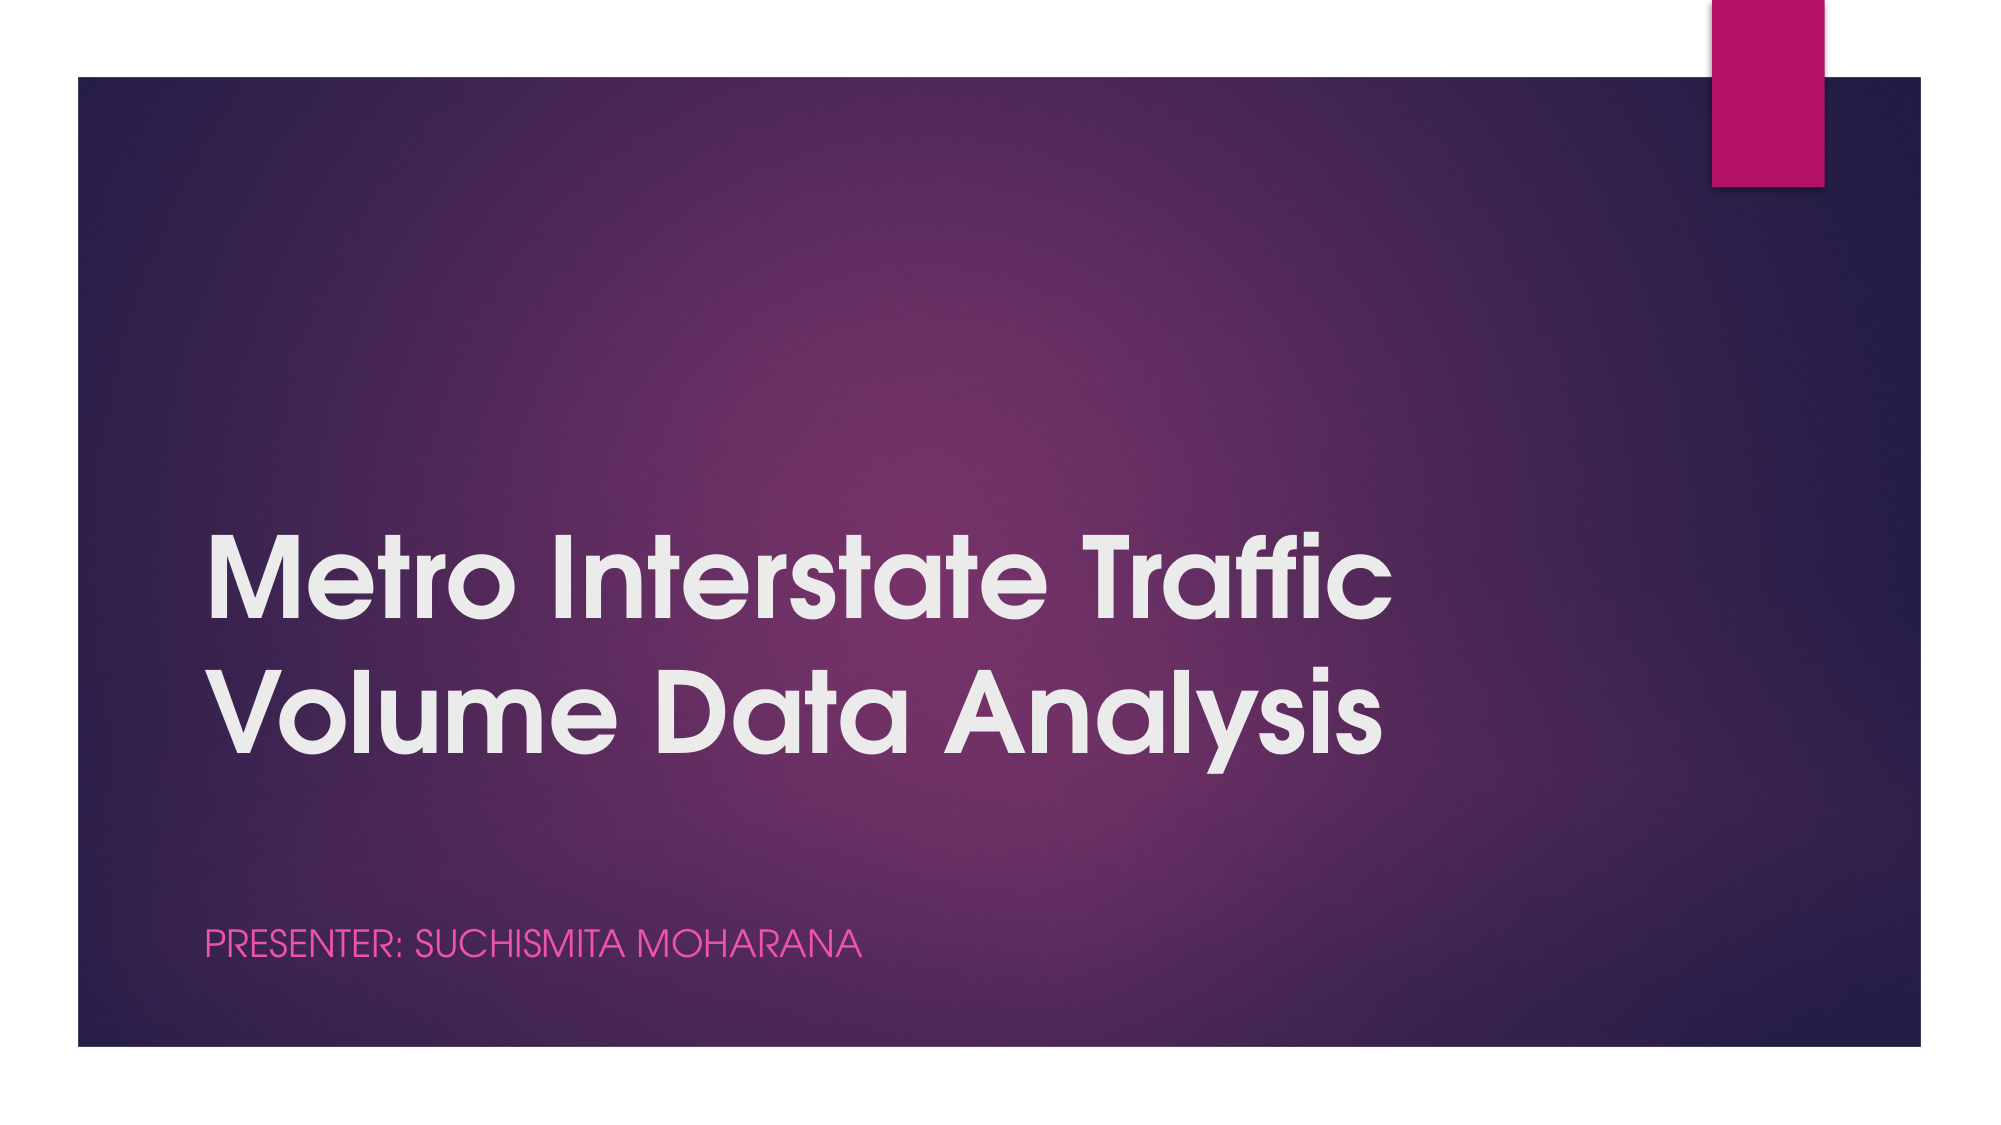

# Metro Interstate Traffic Volume Data Analysis
Presenter: Suchismita Moharana